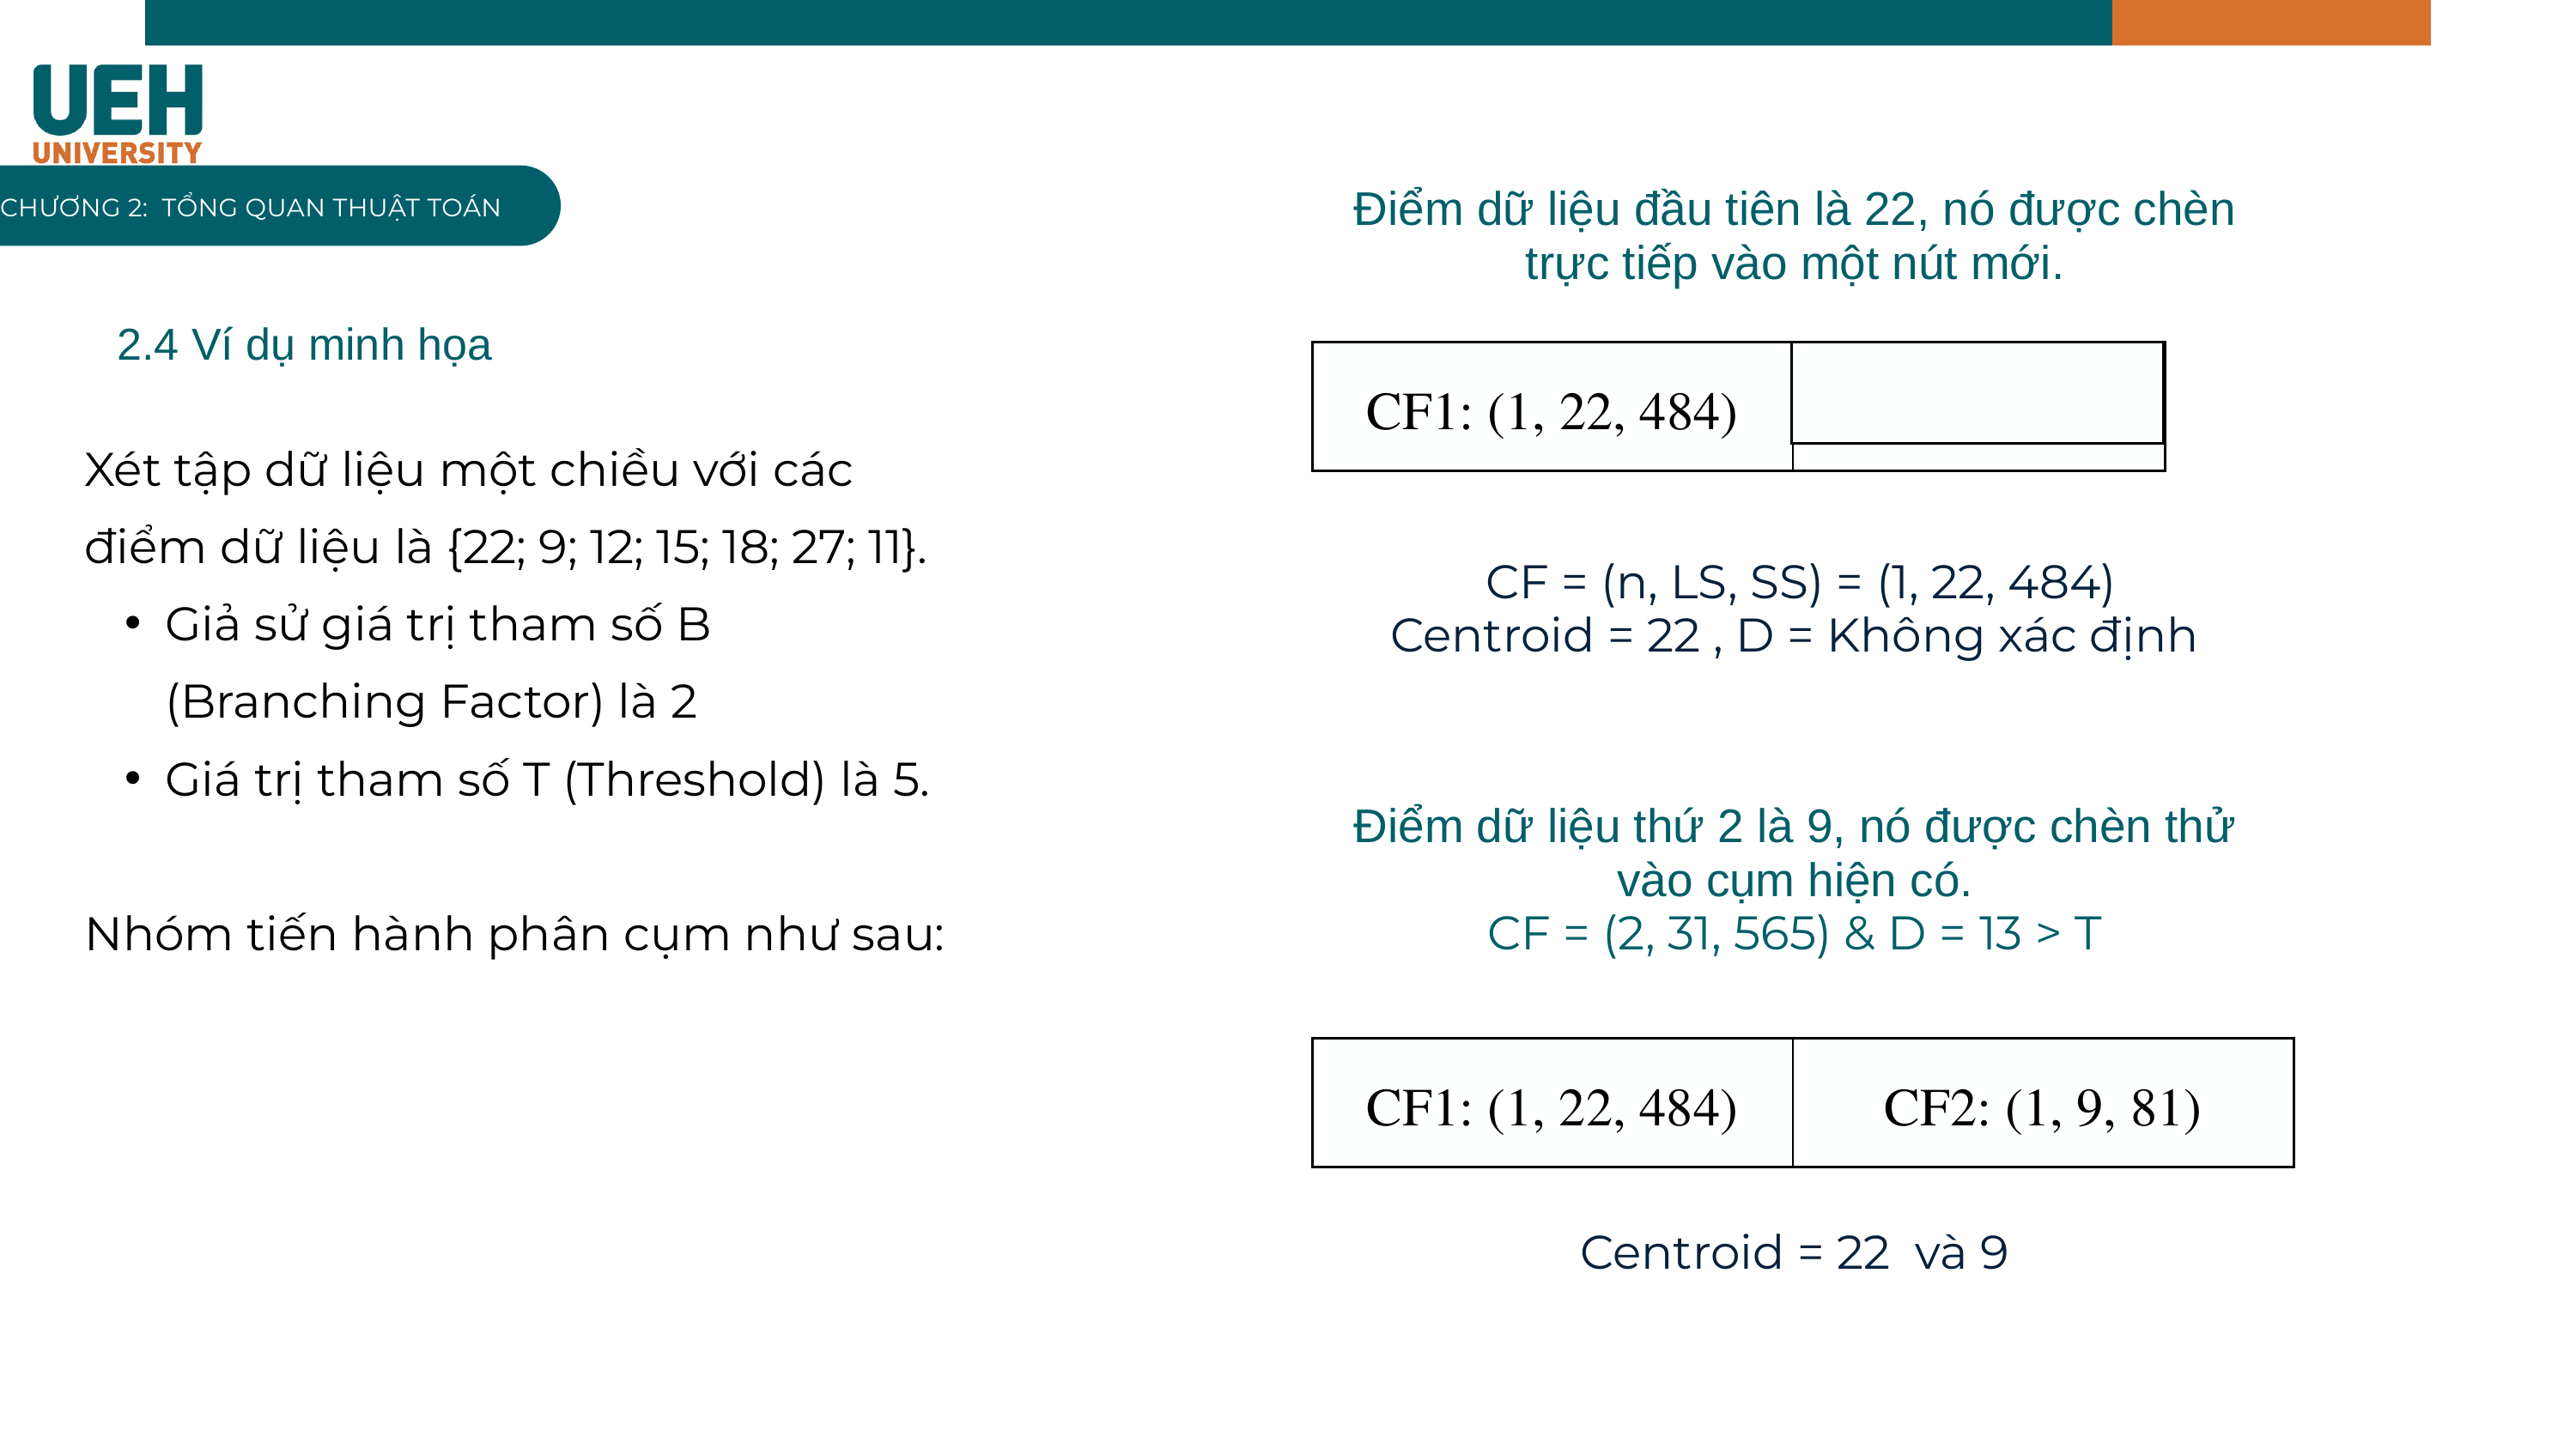

INFOGRAPHIC

Điểm dữ liệu đầu tiên là 22, nó được chèn trực tiếp vào một nút mới.

 CF = (n, LS, SS) = (1, 22, 484)
Centroid = 22 , D = Không xác định
CHƯƠNG 2:  TỔNG QUAN THUẬT TOÁN

2.4 Ví dụ minh họa

| CF1: (1, 22, 484) |  |
| --- | --- |
|  |
| --- |
Xét tập dữ liệu một chiều với các điểm dữ liệu là {22; 9; 12; 15; 18; 27; 11}.
Giả sử giá trị tham số B (Branching Factor) là 2
Giá trị tham số T (Threshold) là 5.

Nhóm tiến hành phân cụm như sau:
Điểm dữ liệu thứ 2 là 9, nó được chèn thử vào cụm hiện có.
CF = (2, 31, 565) & D = 13 > T

Centroid = 22  và 9
| CF1: (1, 22, 484) | CF2: (1, 9, 81) |
| --- | --- |